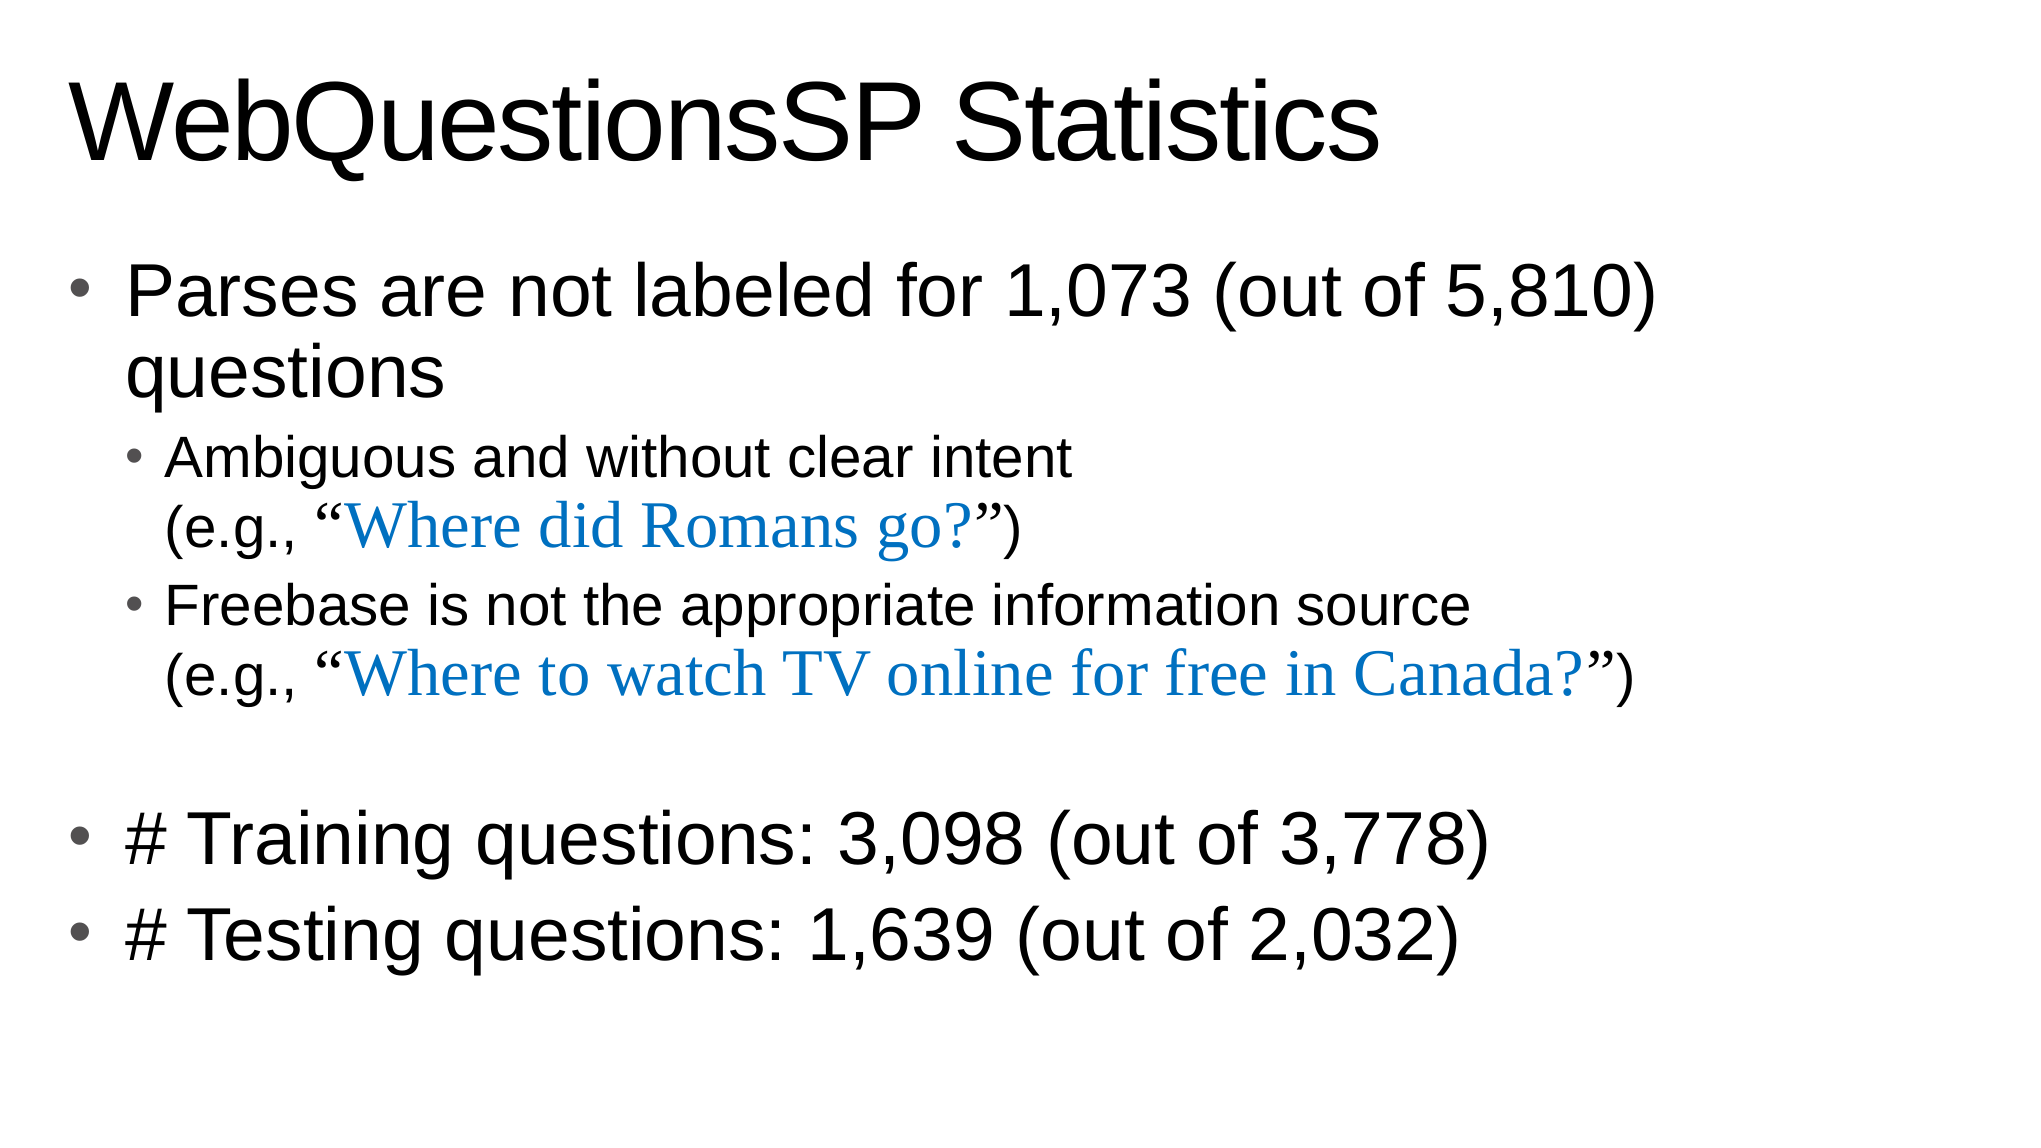

# WebQuestionsSP Statistics
Parses are not labeled for 1,073 (out of 5,810) questions
Ambiguous and without clear intent
(e.g., “Where did Romans go?”)
Freebase is not the appropriate information source
(e.g., “Where to watch TV online for free in Canada?”)

# Training questions: 3,098 (out of 3,778)
# Testing questions: 1,639 (out of 2,032)